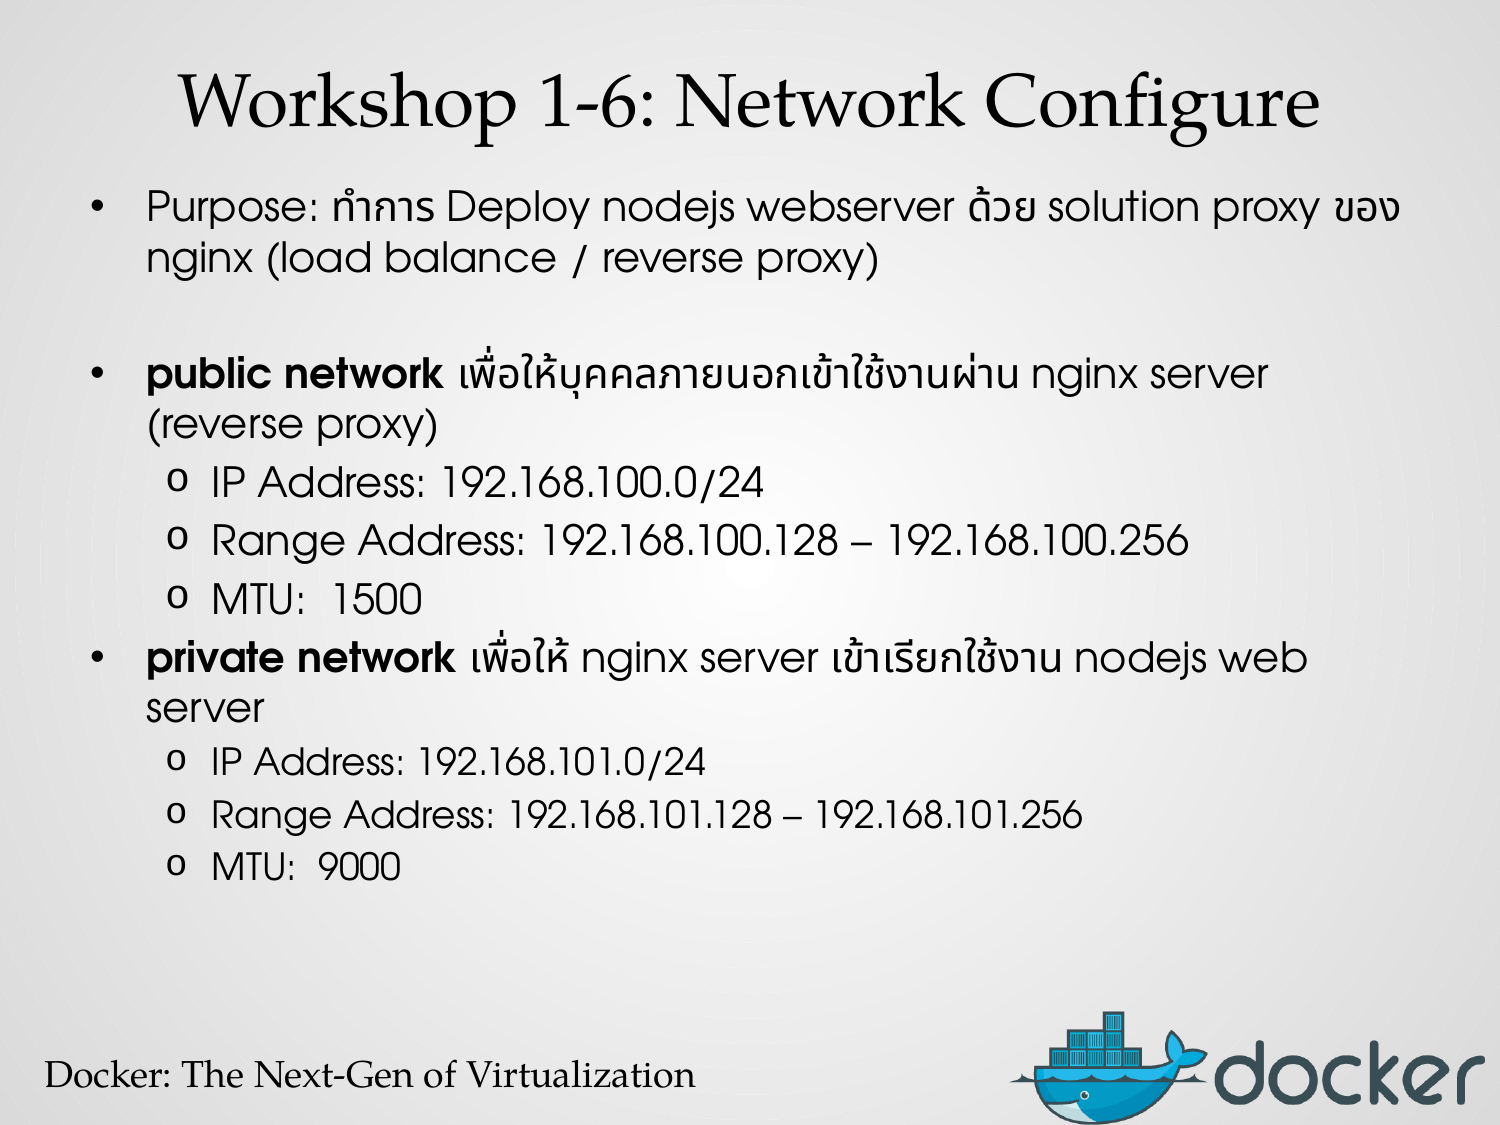

# Workshop 1-6: Network Configure
Purpose: ทำการ Deploy nodejs webserver ด้วย solution proxy ของ nginx (load balance / reverse proxy)

public network เพื่อให้บุคคลภายนอกเข้าใช้งานผ่าน nginx server (reverse proxy)
IP Address: 192.168.100.0/24
Range Address: 192.168.100.128 – 192.168.100.256
MTU:  1500
private network เพื่อให้ nginx server เข้าเรียกใช้งาน nodejs web server
IP Address: 192.168.101.0/24
Range Address: 192.168.101.128 – 192.168.101.256
MTU:  9000

Docker: The Next-Gen of Virtualization